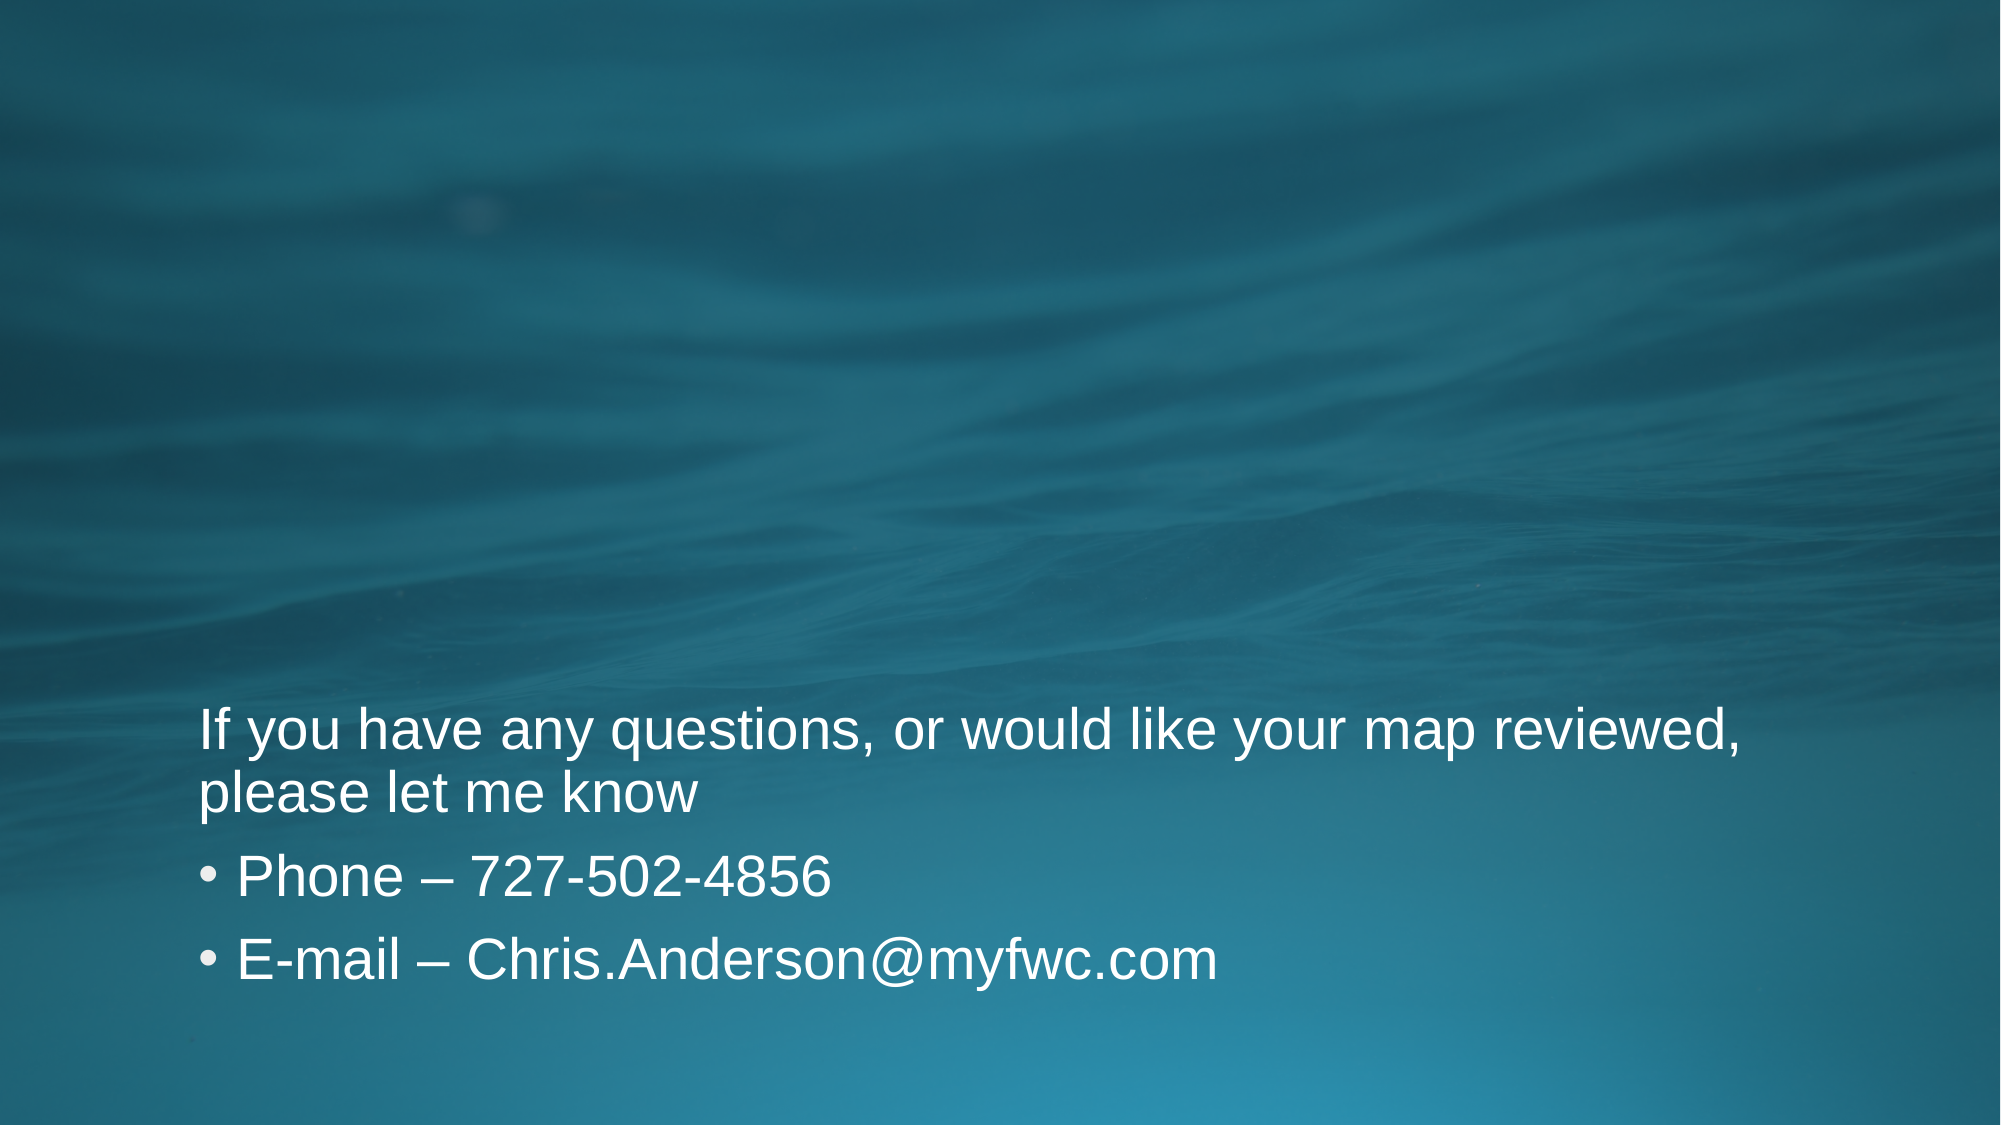

If you have any questions, or would like your map reviewed, please let me know
Phone – 727-502-4856
E-mail – Chris.Anderson@myfwc.com